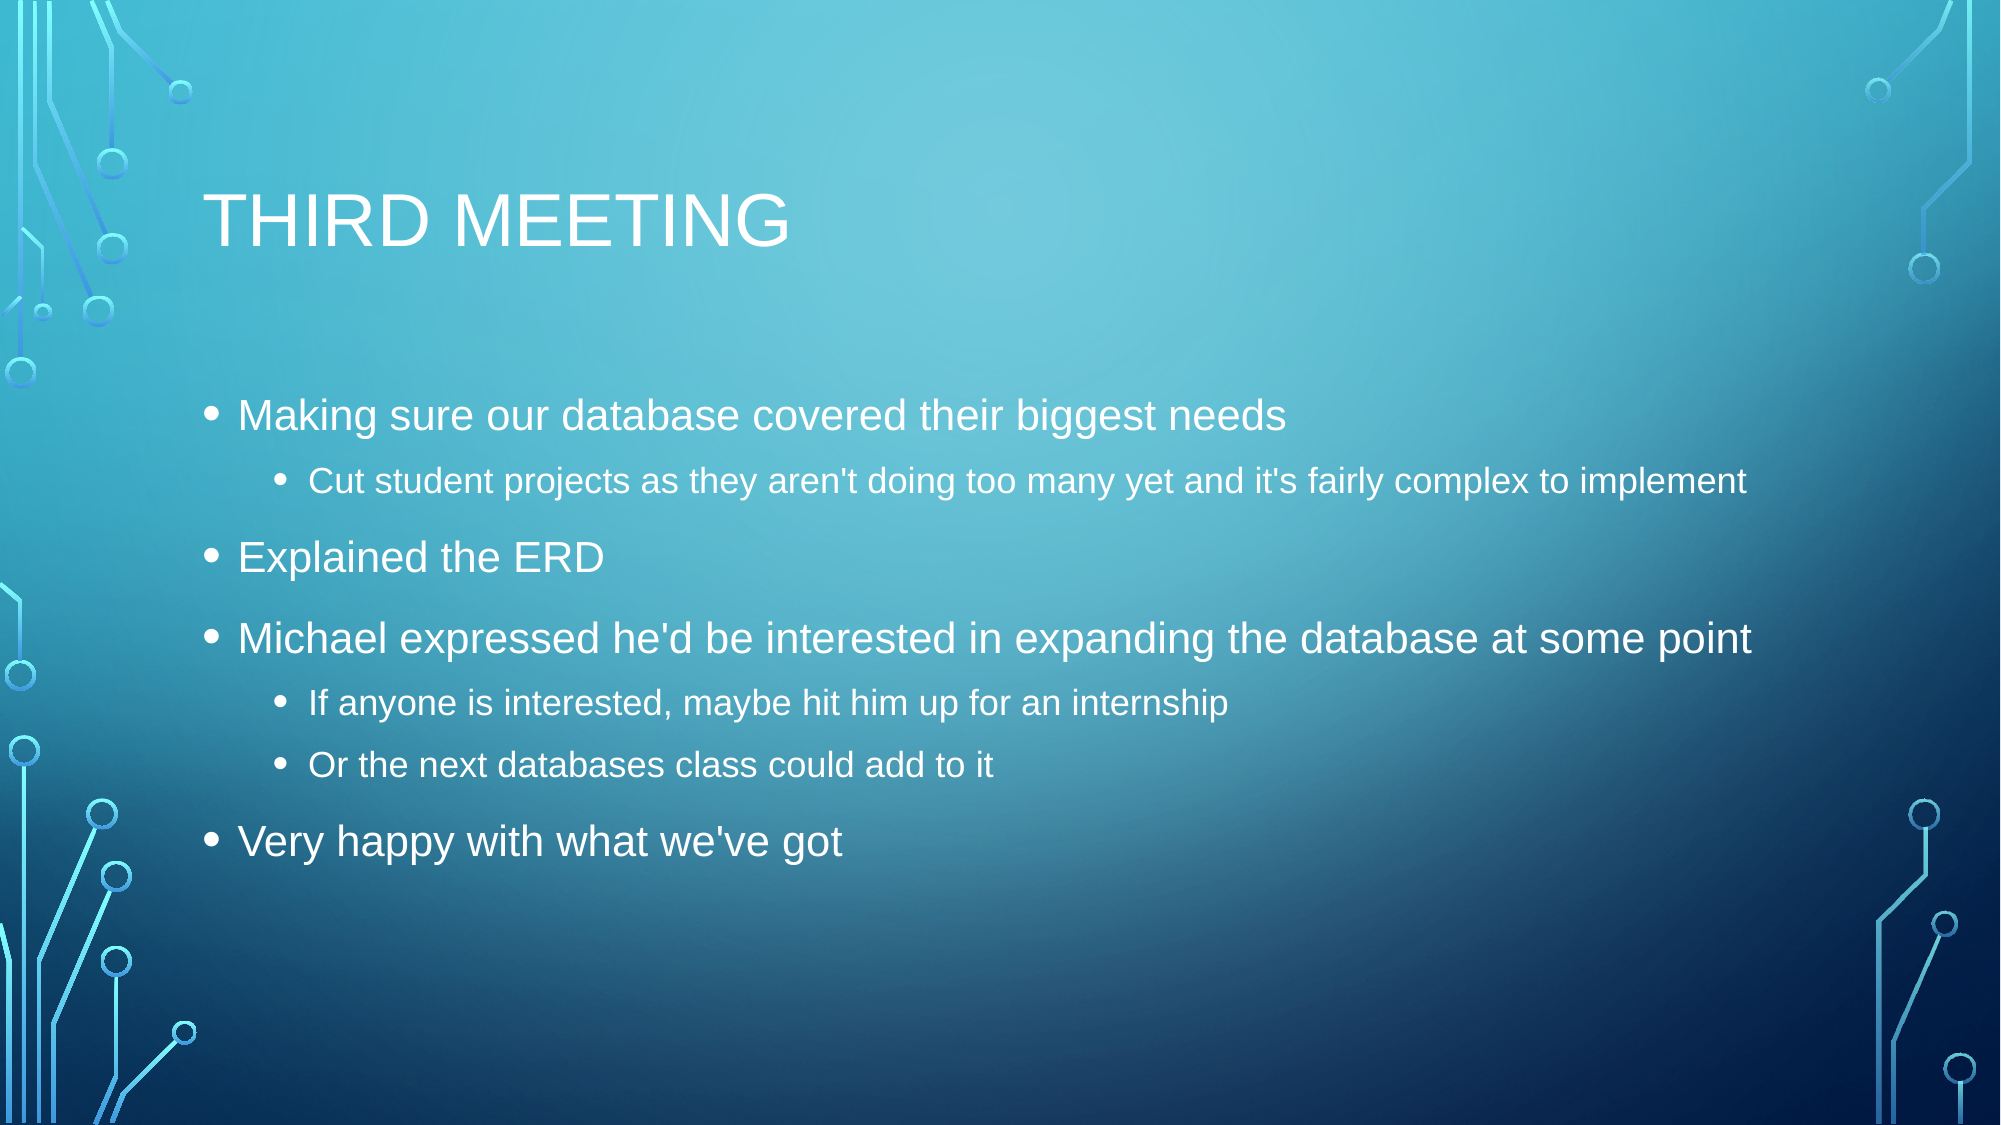

# Third meeting
Making sure our database covered their biggest needs
Cut student projects as they aren't doing too many yet and it's fairly complex to implement
Explained the ERD
Michael expressed he'd be interested in expanding the database at some point
If anyone is interested, maybe hit him up for an internship
Or the next databases class could add to it
Very happy with what we've got